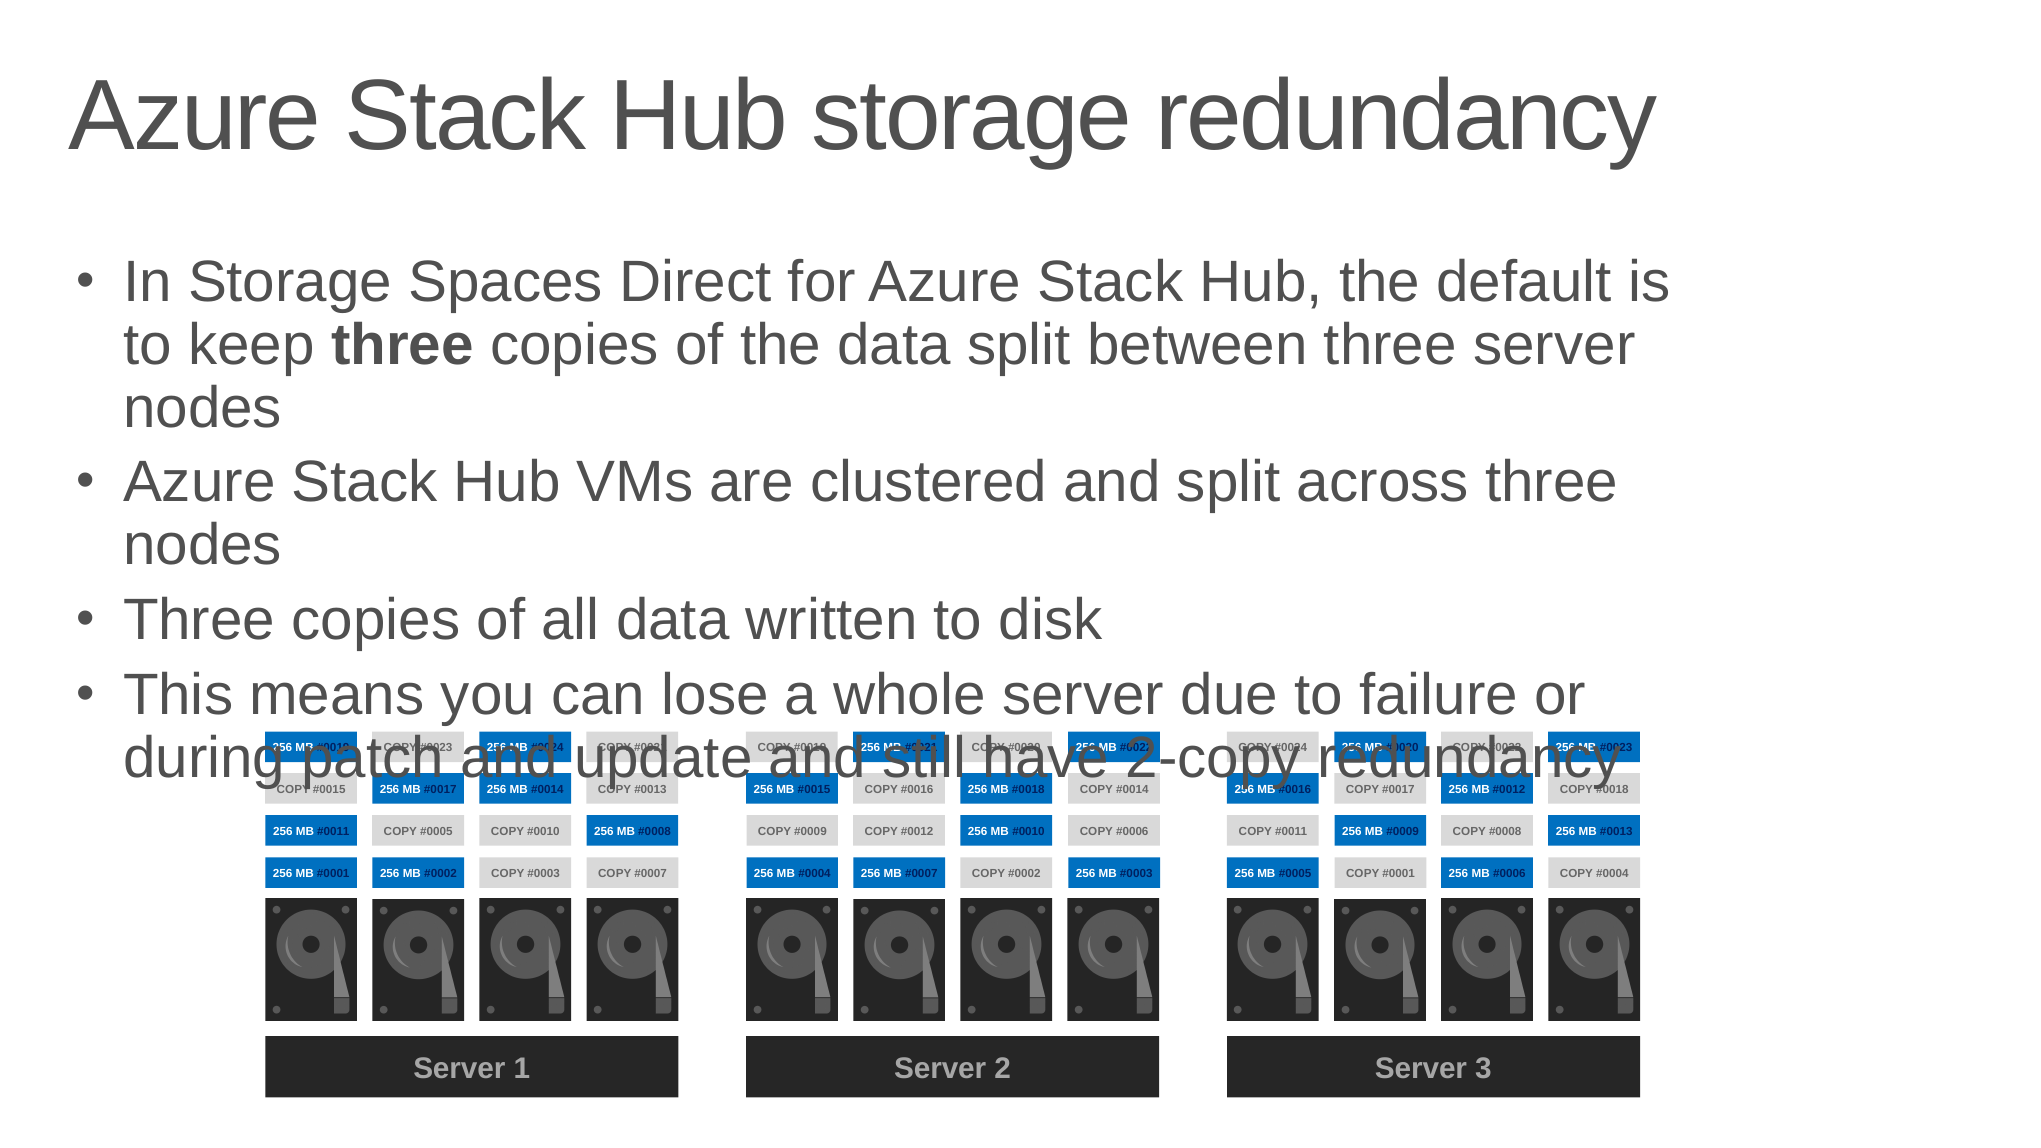

# Azure Stack Hub storage redundancy
In Storage Spaces Direct for Azure Stack Hub, the default is to keep three copies of the data split between three server nodes
Azure Stack Hub VMs are clustered and split across three nodes
Three copies of all data written to disk
This means you can lose a whole server due to failure or during patch and update and still have 2-copy redundancy

256 MB #0019
COPY #0023
256 MB #0024
COPY #0021
COPY #0019
256 MB #0021
COPY #0020
256 MB #0022
COPY #0024
256 MB #0020
COPY #0022
256 MB #0023
COPY #0015
256 MB #0017
256 MB #0014
COPY #0013
256 MB #0015
COPY #0016
256 MB #0018
COPY #0014
256 MB #0016
COPY #0017
256 MB #0012
COPY #0018
256 MB #0011
COPY #0005
COPY #0010
256 MB #0008
COPY #0009
COPY #0012
256 MB #0010
COPY #0006
COPY #0011
256 MB #0009
COPY #0008
256 MB #0013
256 MB #0001
256 MB #0002
COPY #0003
COPY #0007
256 MB #0004
256 MB #0007
COPY #0002
256 MB #0003
256 MB #0005
COPY #0001
256 MB #0006
COPY #0004

Server 1

Server 2

Server 3